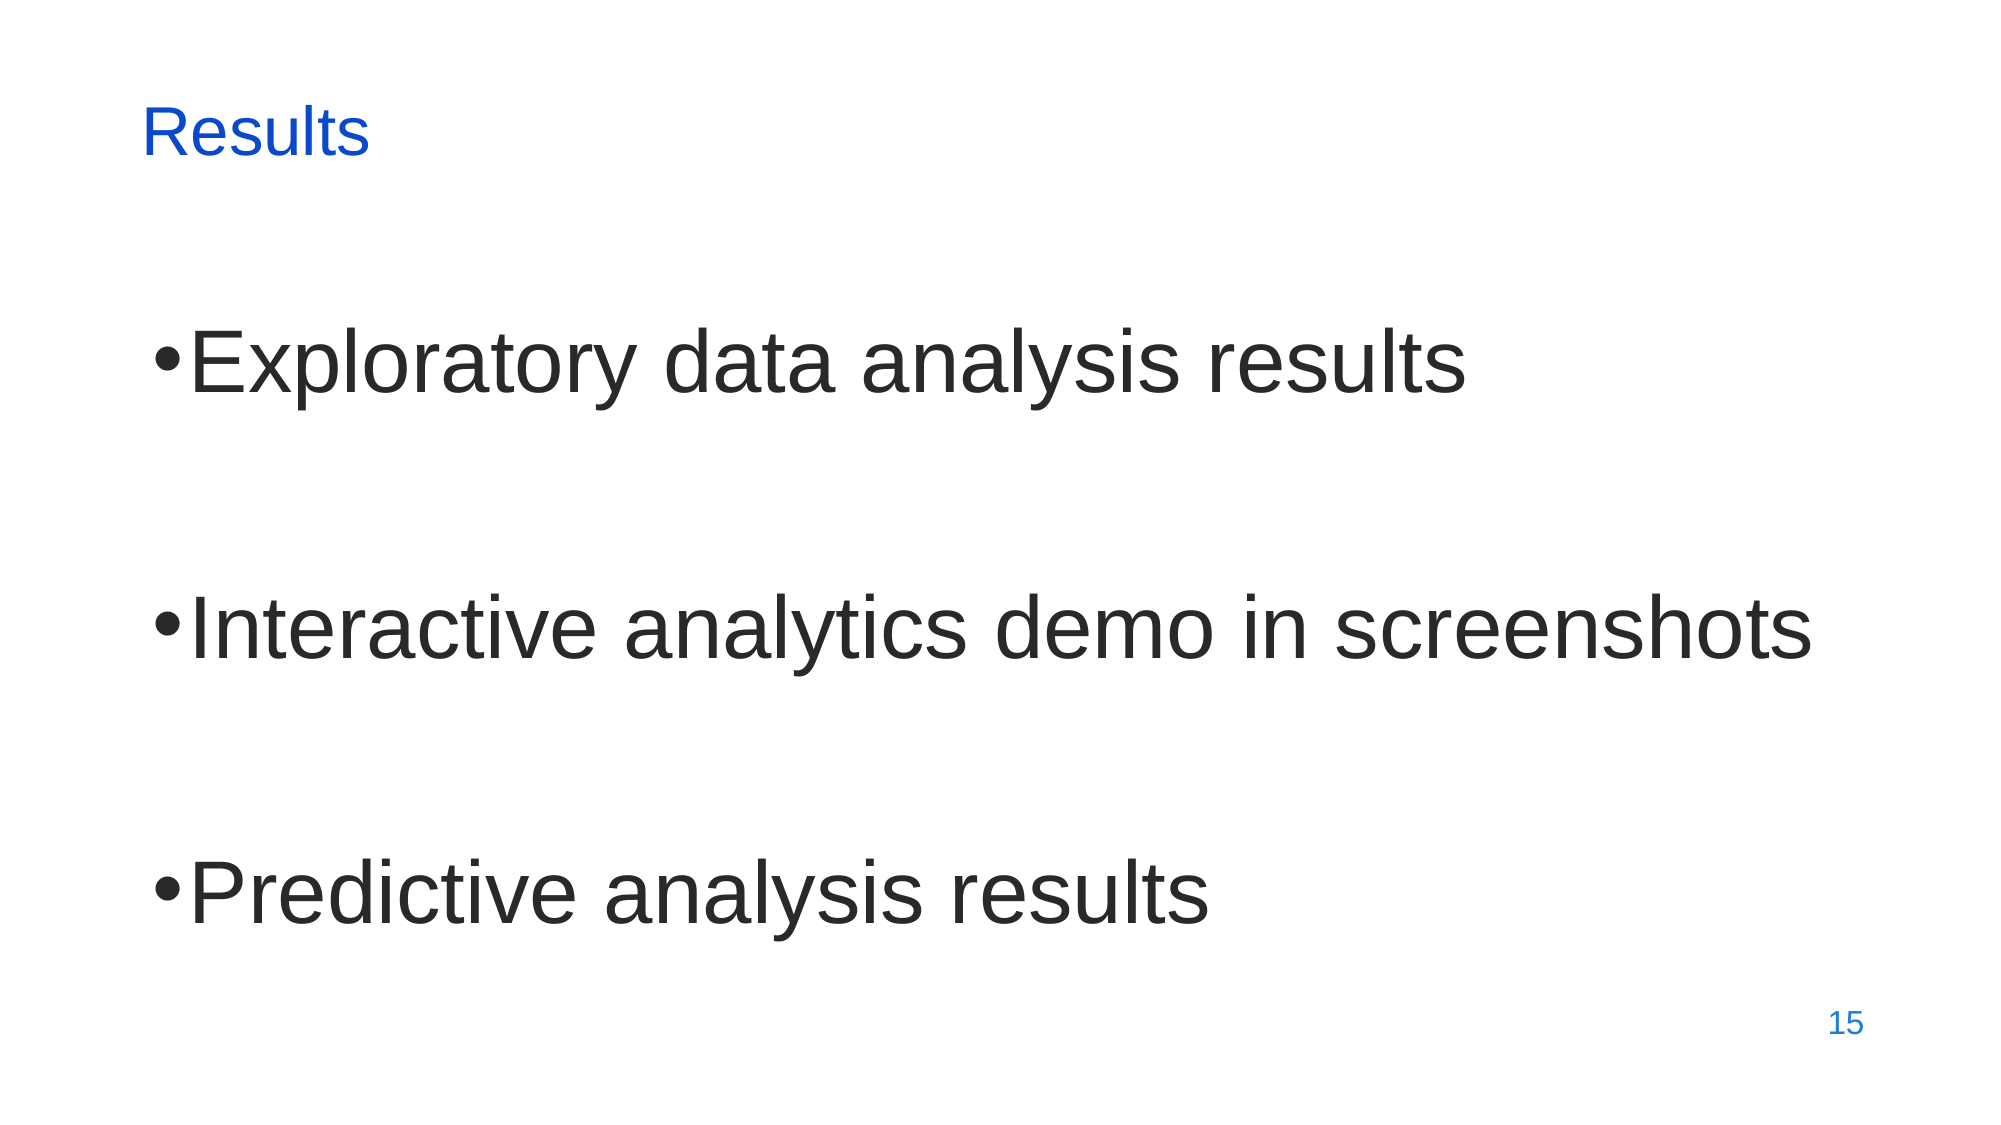

Results
Exploratory data analysis results

Interactive analytics demo in screenshots

Predictive analysis results

15